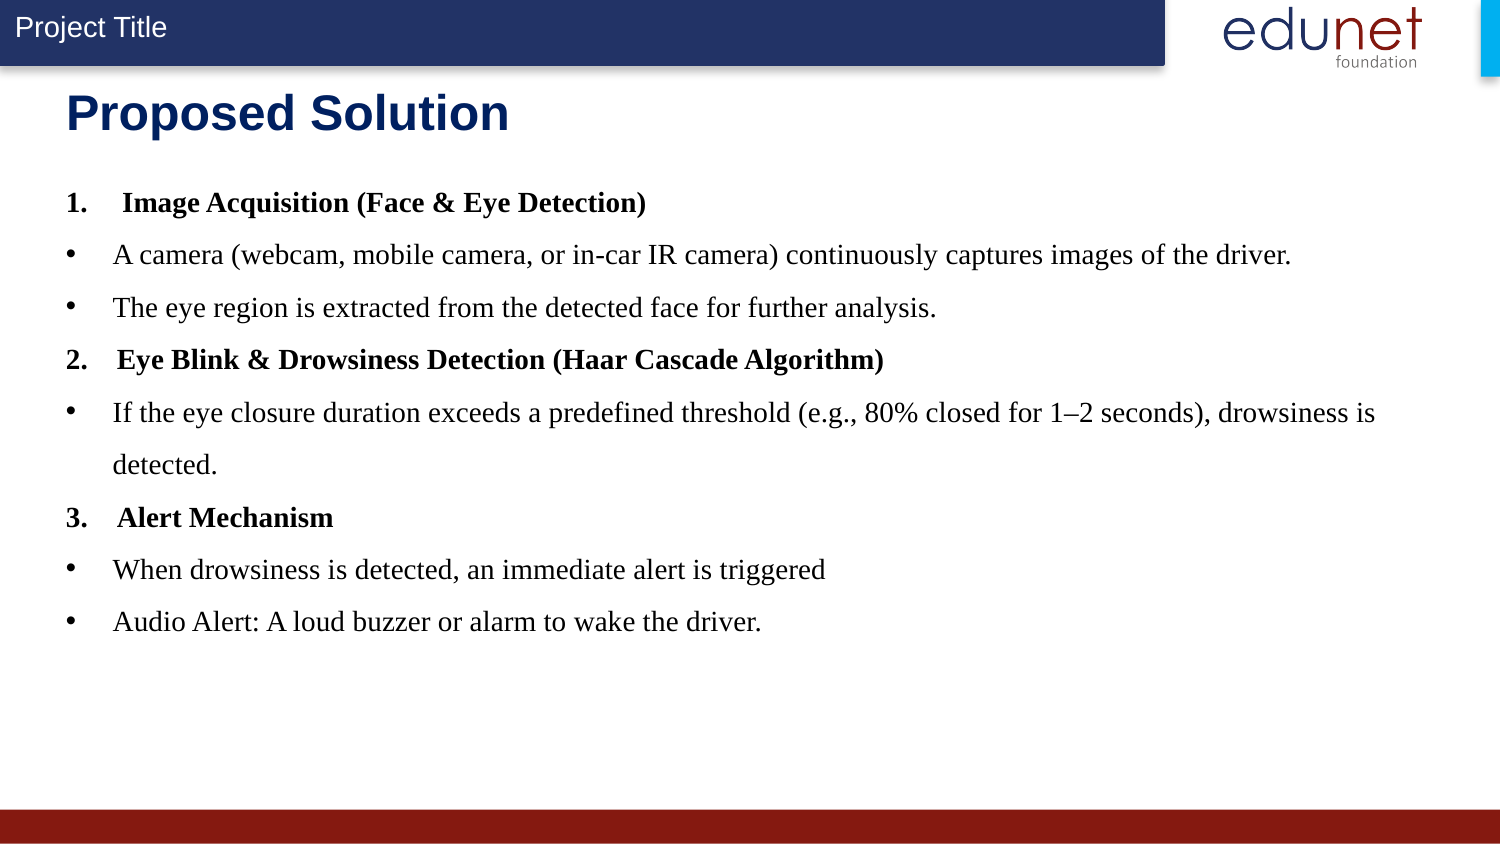

# Proposed Solution
Image Acquisition (Face & Eye Detection)
A camera (webcam, mobile camera, or in-car IR camera) continuously captures images of the driver.
The eye region is extracted from the detected face for further analysis.
2.    Eye Blink & Drowsiness Detection (Haar Cascade Algorithm)
If the eye closure duration exceeds a predefined threshold (e.g., 80% closed for 1–2 seconds), drowsiness is detected.
3.    Alert Mechanism
When drowsiness is detected, an immediate alert is triggered
Audio Alert: A loud buzzer or alarm to wake the driver.